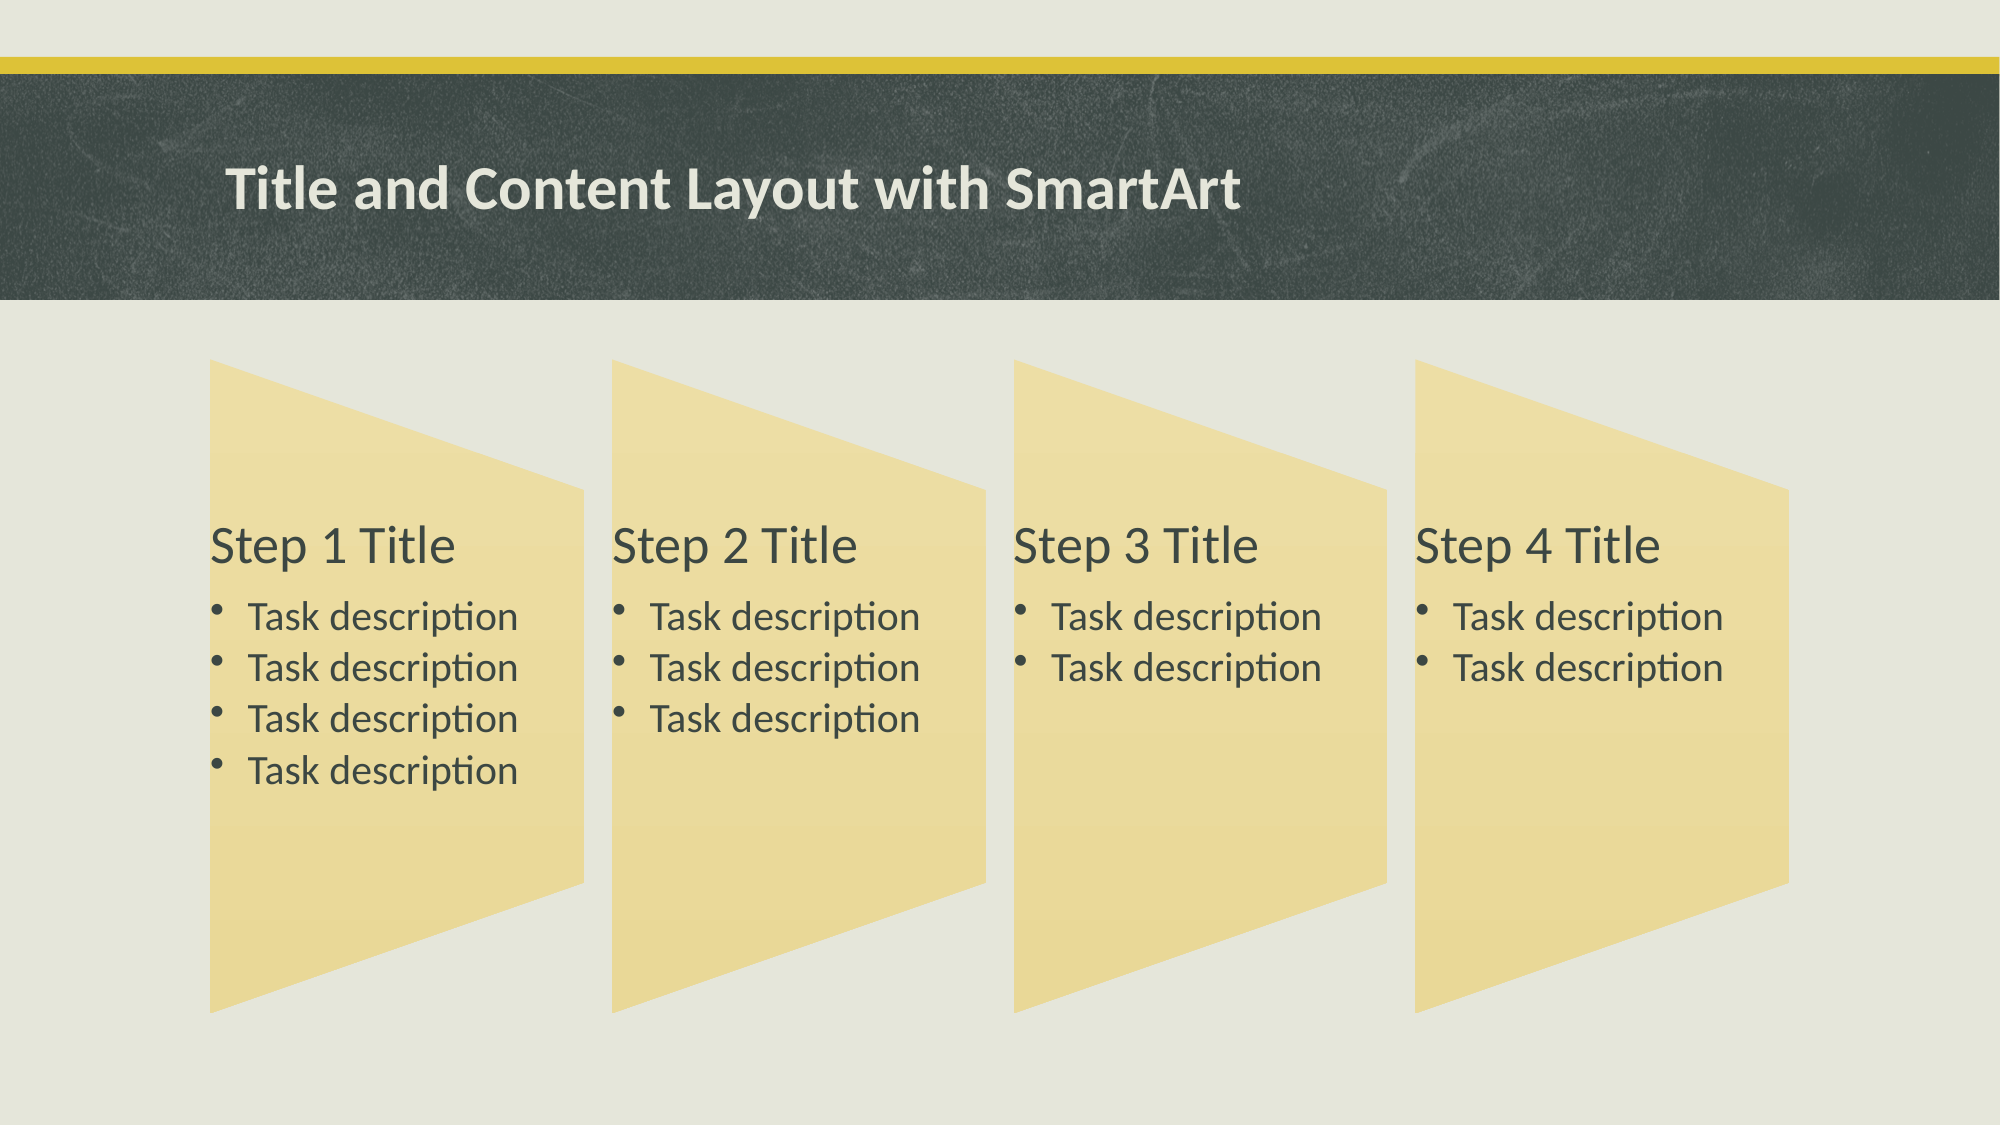

# Title and Content Layout with SmartArt
Step 1 Title
Task description
Task description
Task description
Task description
Step 2 Title
Task description
Task description
Task description
Step 3 Title
Task description
Task description
Step 4 Title
Task description
Task description